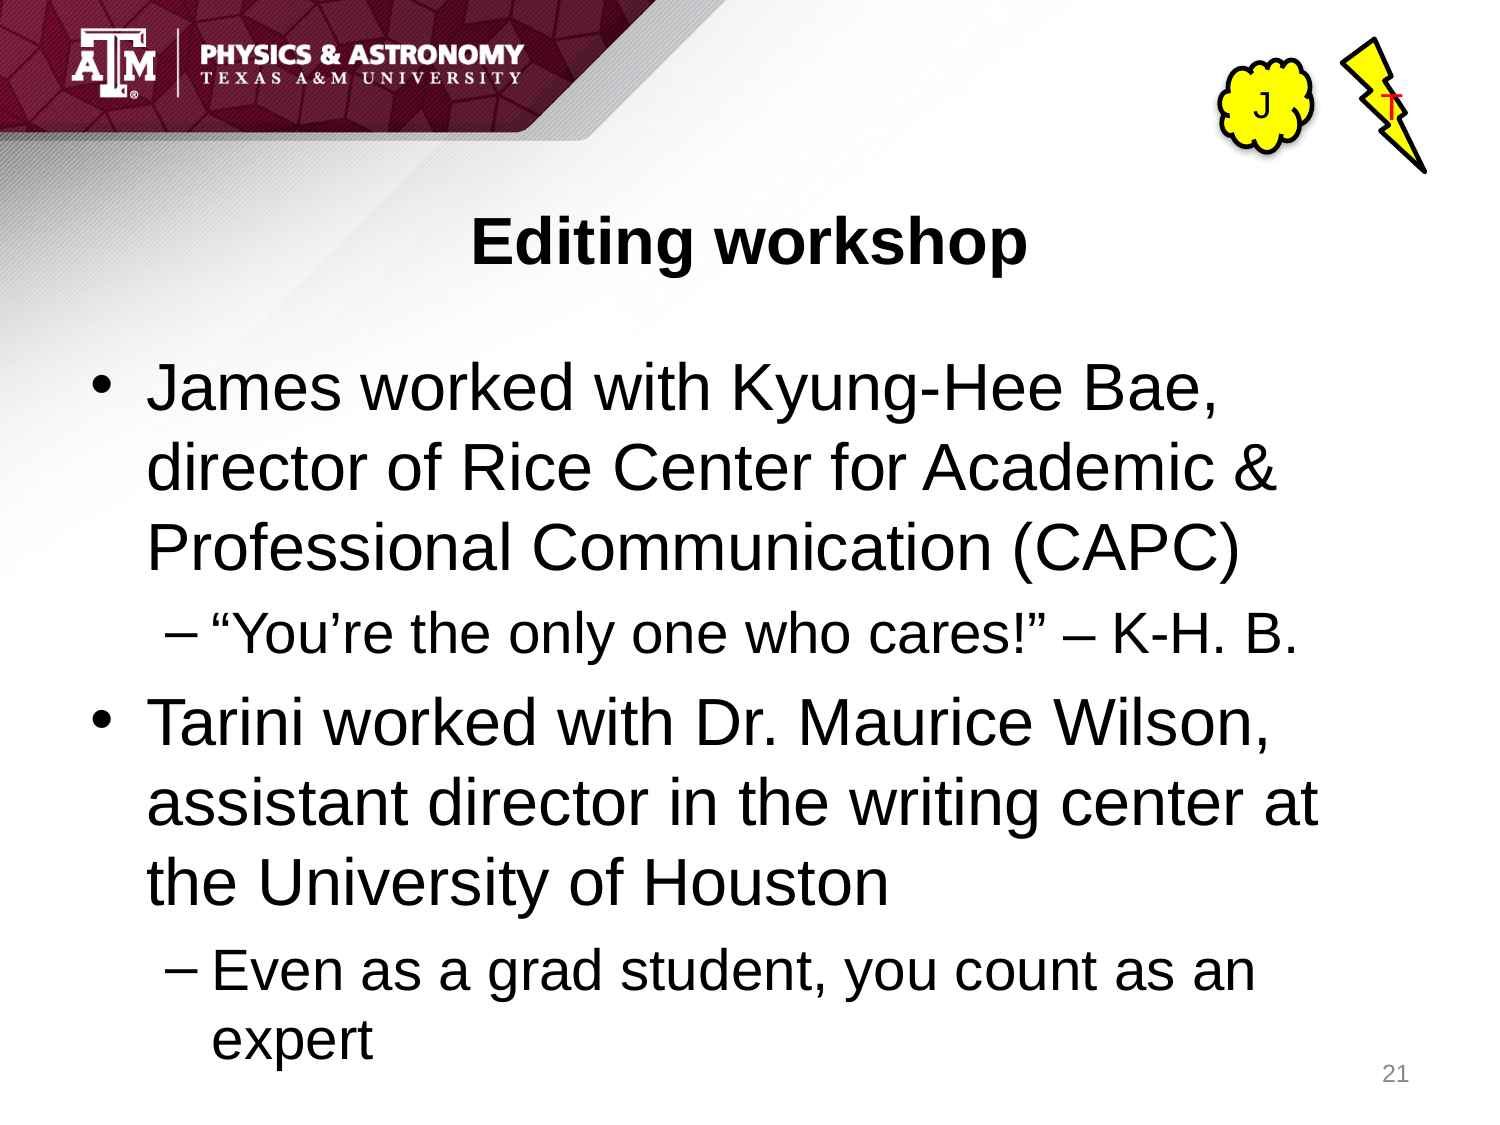

T
J
# Editing workshop
James worked with Kyung-Hee Bae, director of Rice Center for Academic & Professional Communication (CAPC)
“You’re the only one who cares!” – K-H. B.
Tarini worked with Dr. Maurice Wilson, assistant director in the writing center at the University of Houston
Even as a grad student, you count as an expert
21